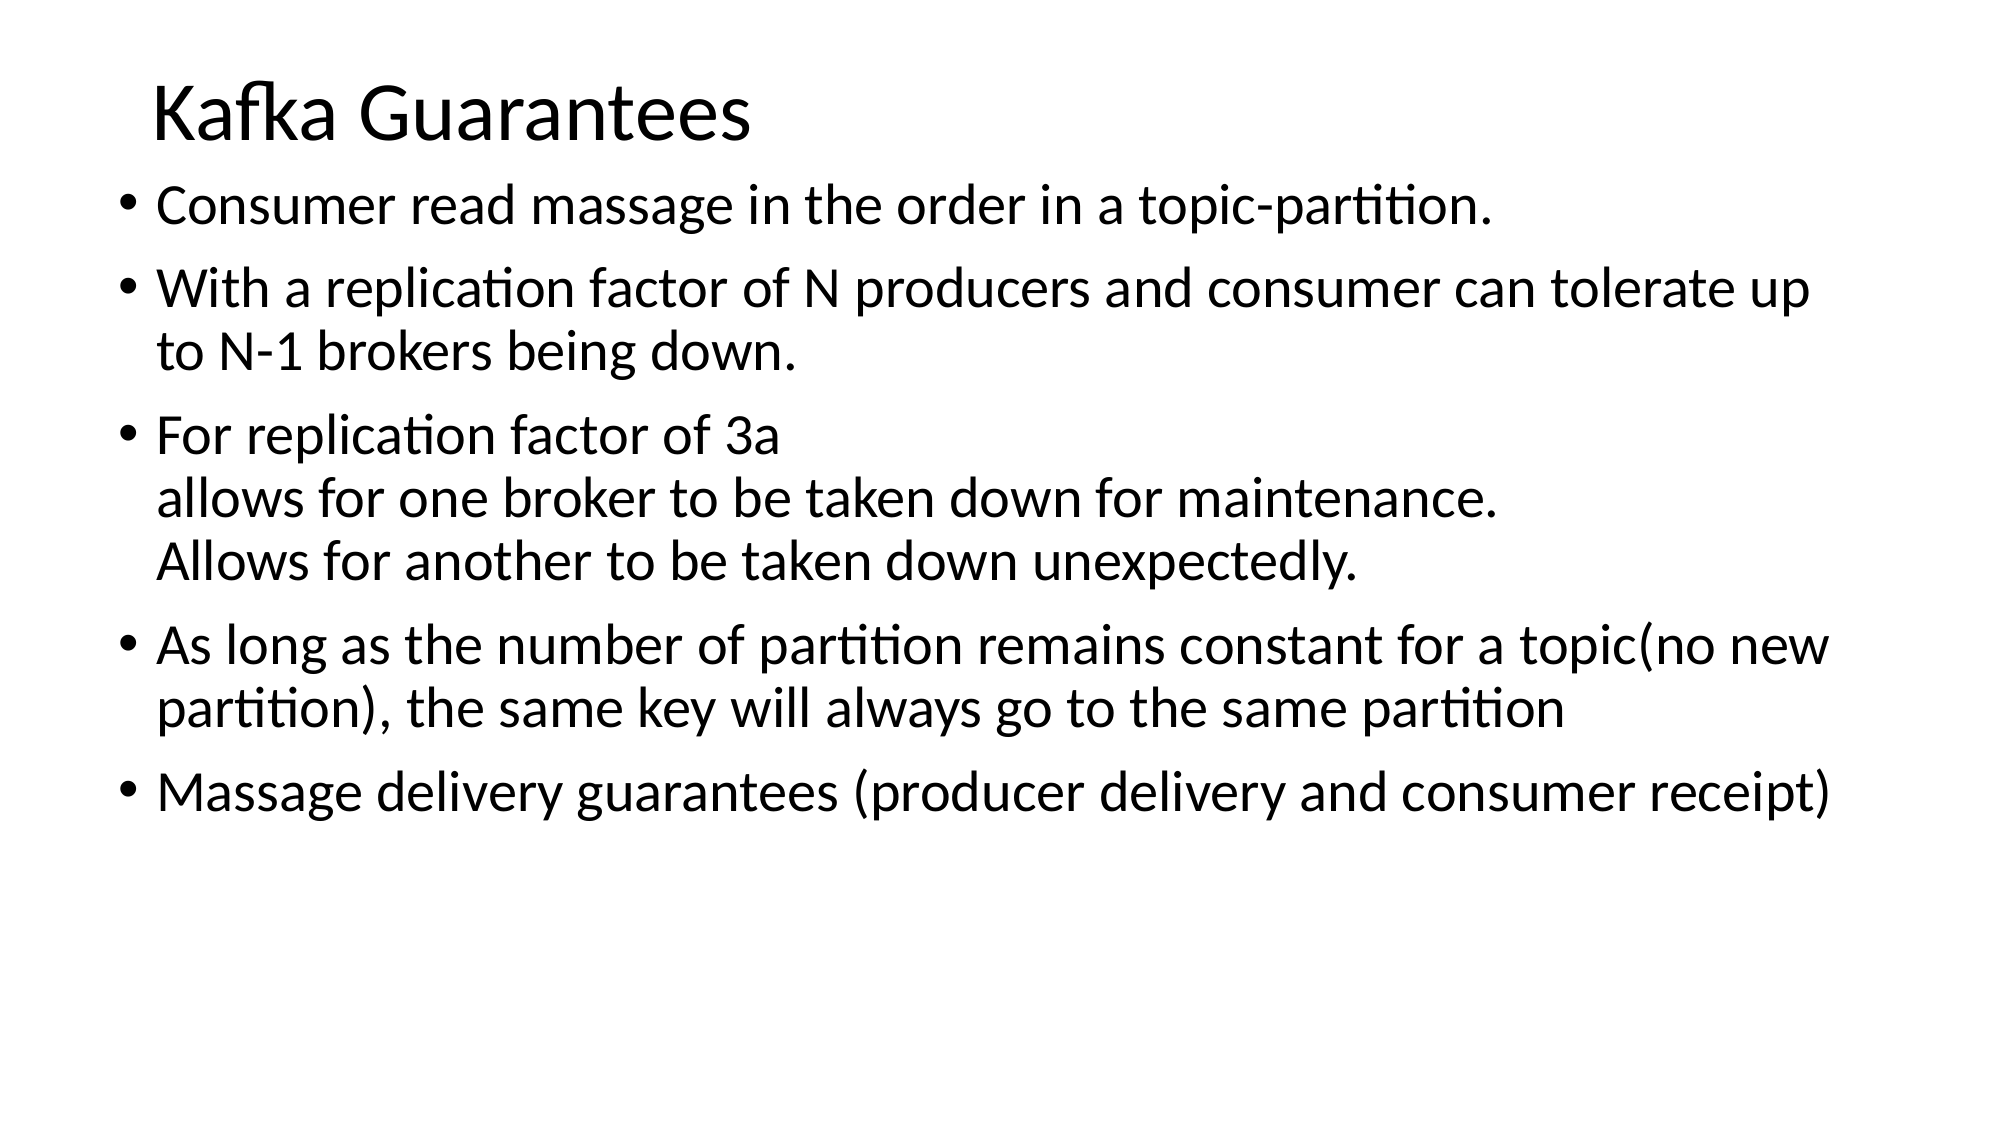

# Kafka Guarantees
Consumer read massage in the order in a topic-partition.
With a replication factor of N producers and consumer can tolerate up to N-1 brokers being down.
For replication factor of 3a
allows for one broker to be taken down for maintenance.
Allows for another to be taken down unexpectedly.
As long as the number of partition remains constant for a topic(no new partition), the same key will always go to the same partition
Massage delivery guarantees (producer delivery and consumer receipt)